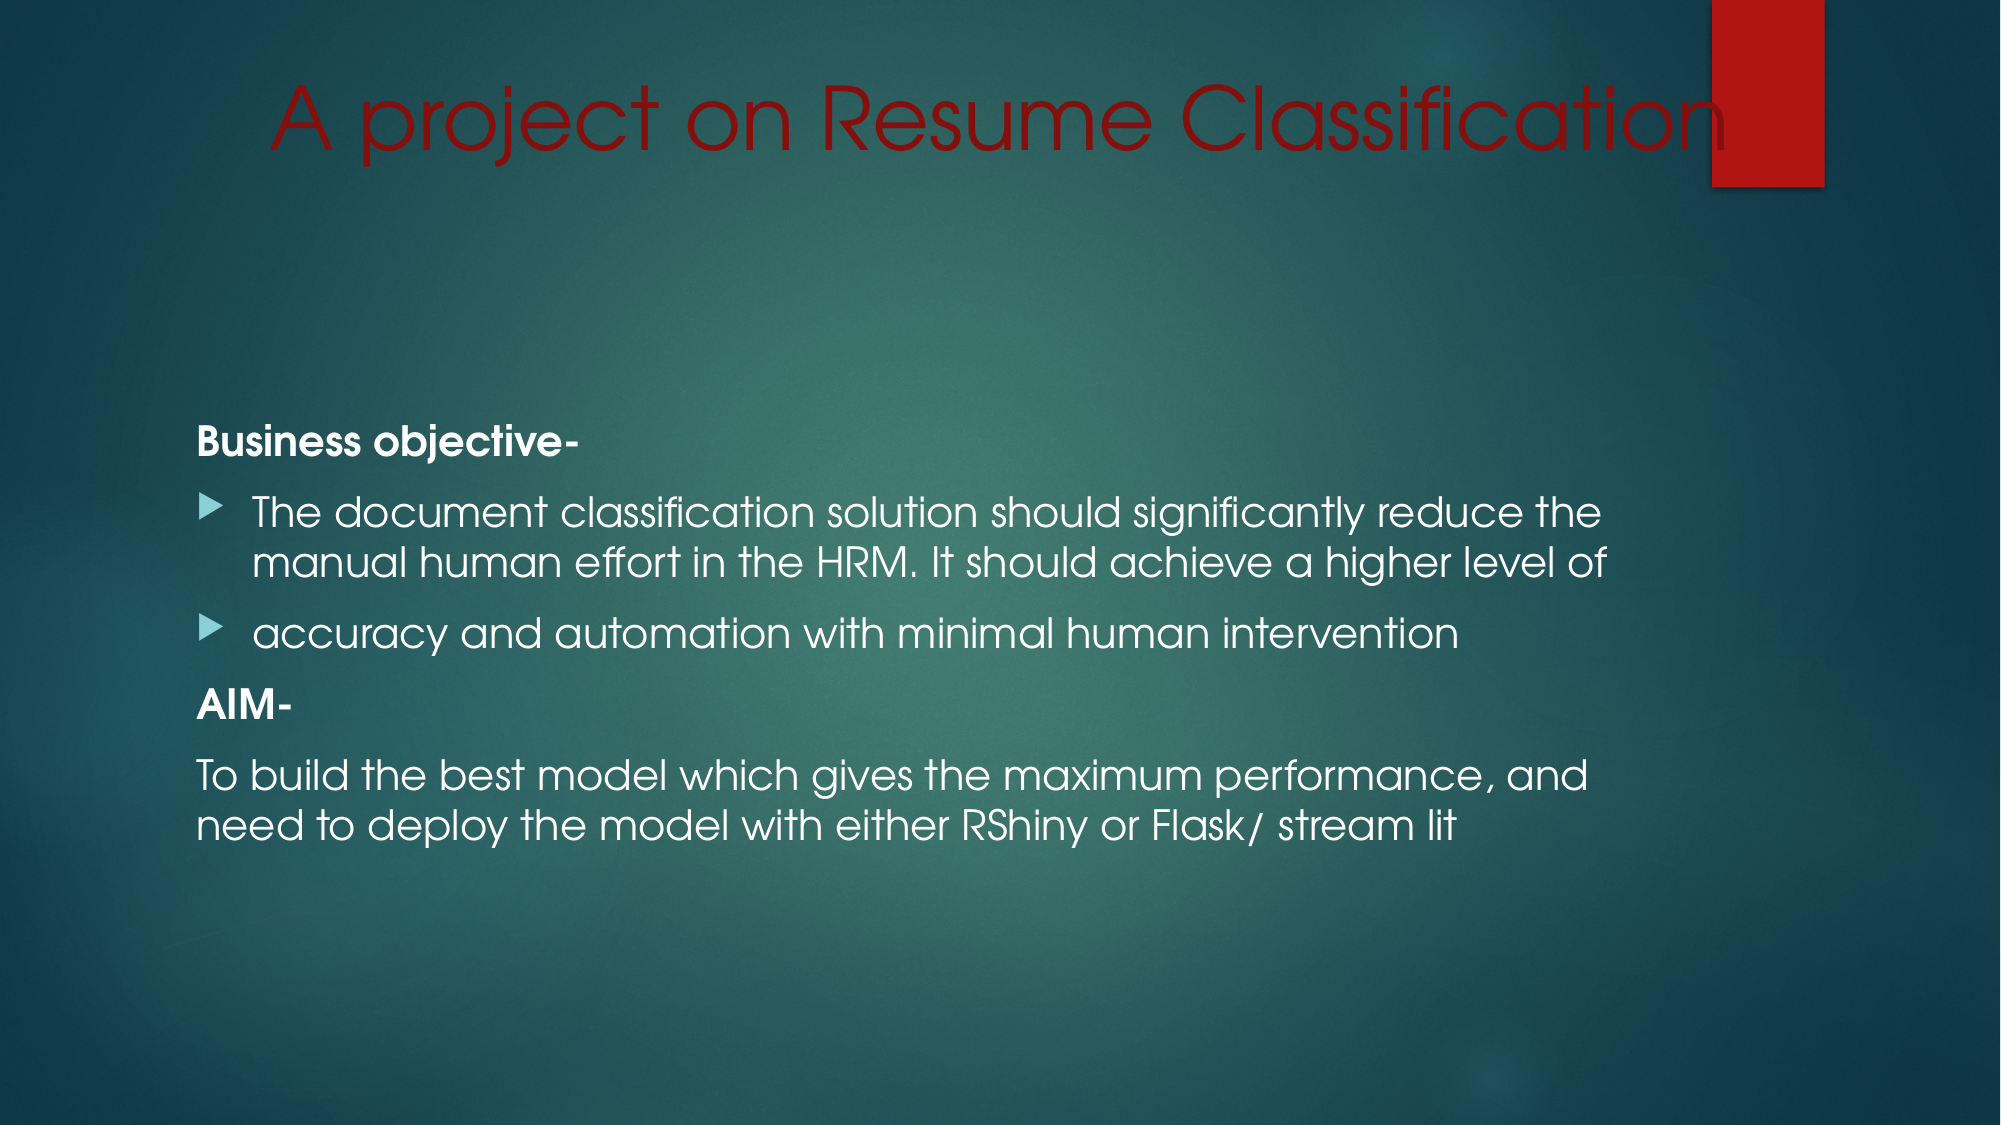

# A project on Resume Classification

Business objective-
The document classification solution should significantly reduce the manual human effort in the HRM. It should achieve a higher level of
accuracy and automation with minimal human intervention
AIM-
To build the best model which gives the maximum performance, and need to deploy the model with either RShiny or Flask/ stream lit